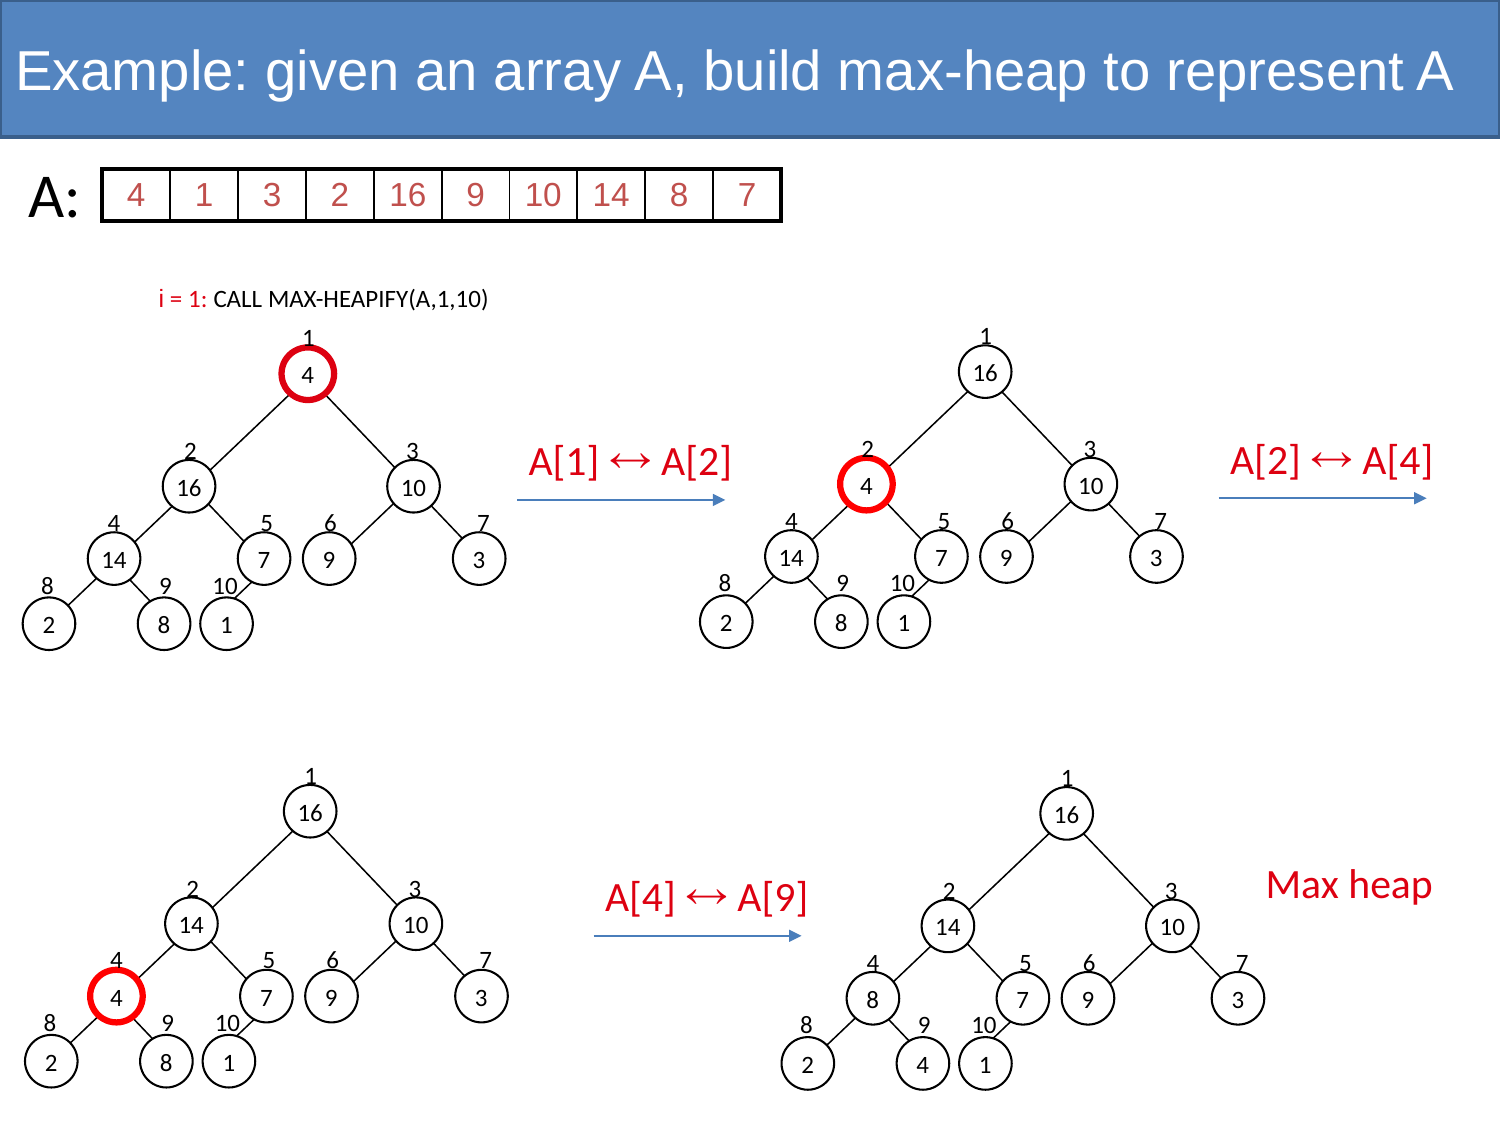

# Example: given an array A, build max-heap to represent A
A:
| 4 | 1 | 3 | 2 | 16 | 9 | 10 | 14 | 8 | 7 |
| --- | --- | --- | --- | --- | --- | --- | --- | --- | --- |
i = 1: CALL MAX-HEAPIFY(A,1,10)

1
16

2
3
4
10

4
5
6
7
14
7
9
3

8
9
10
2
8
1
1
4

2
3
16
10

4
5
6
7
14
7
9
3

8
9
10
2
8
1
A[2] ↔ A[4]
A[1] ↔ A[2]
1
16

2
3
14
10

4
5
6
7
4
7
9
3

8
9
10
2
8
1
1
16

2
3
14
10

4
5
6
7
8
7
9
3

8
9
10
2
4
1
Max heap
A[4] ↔ A[9]